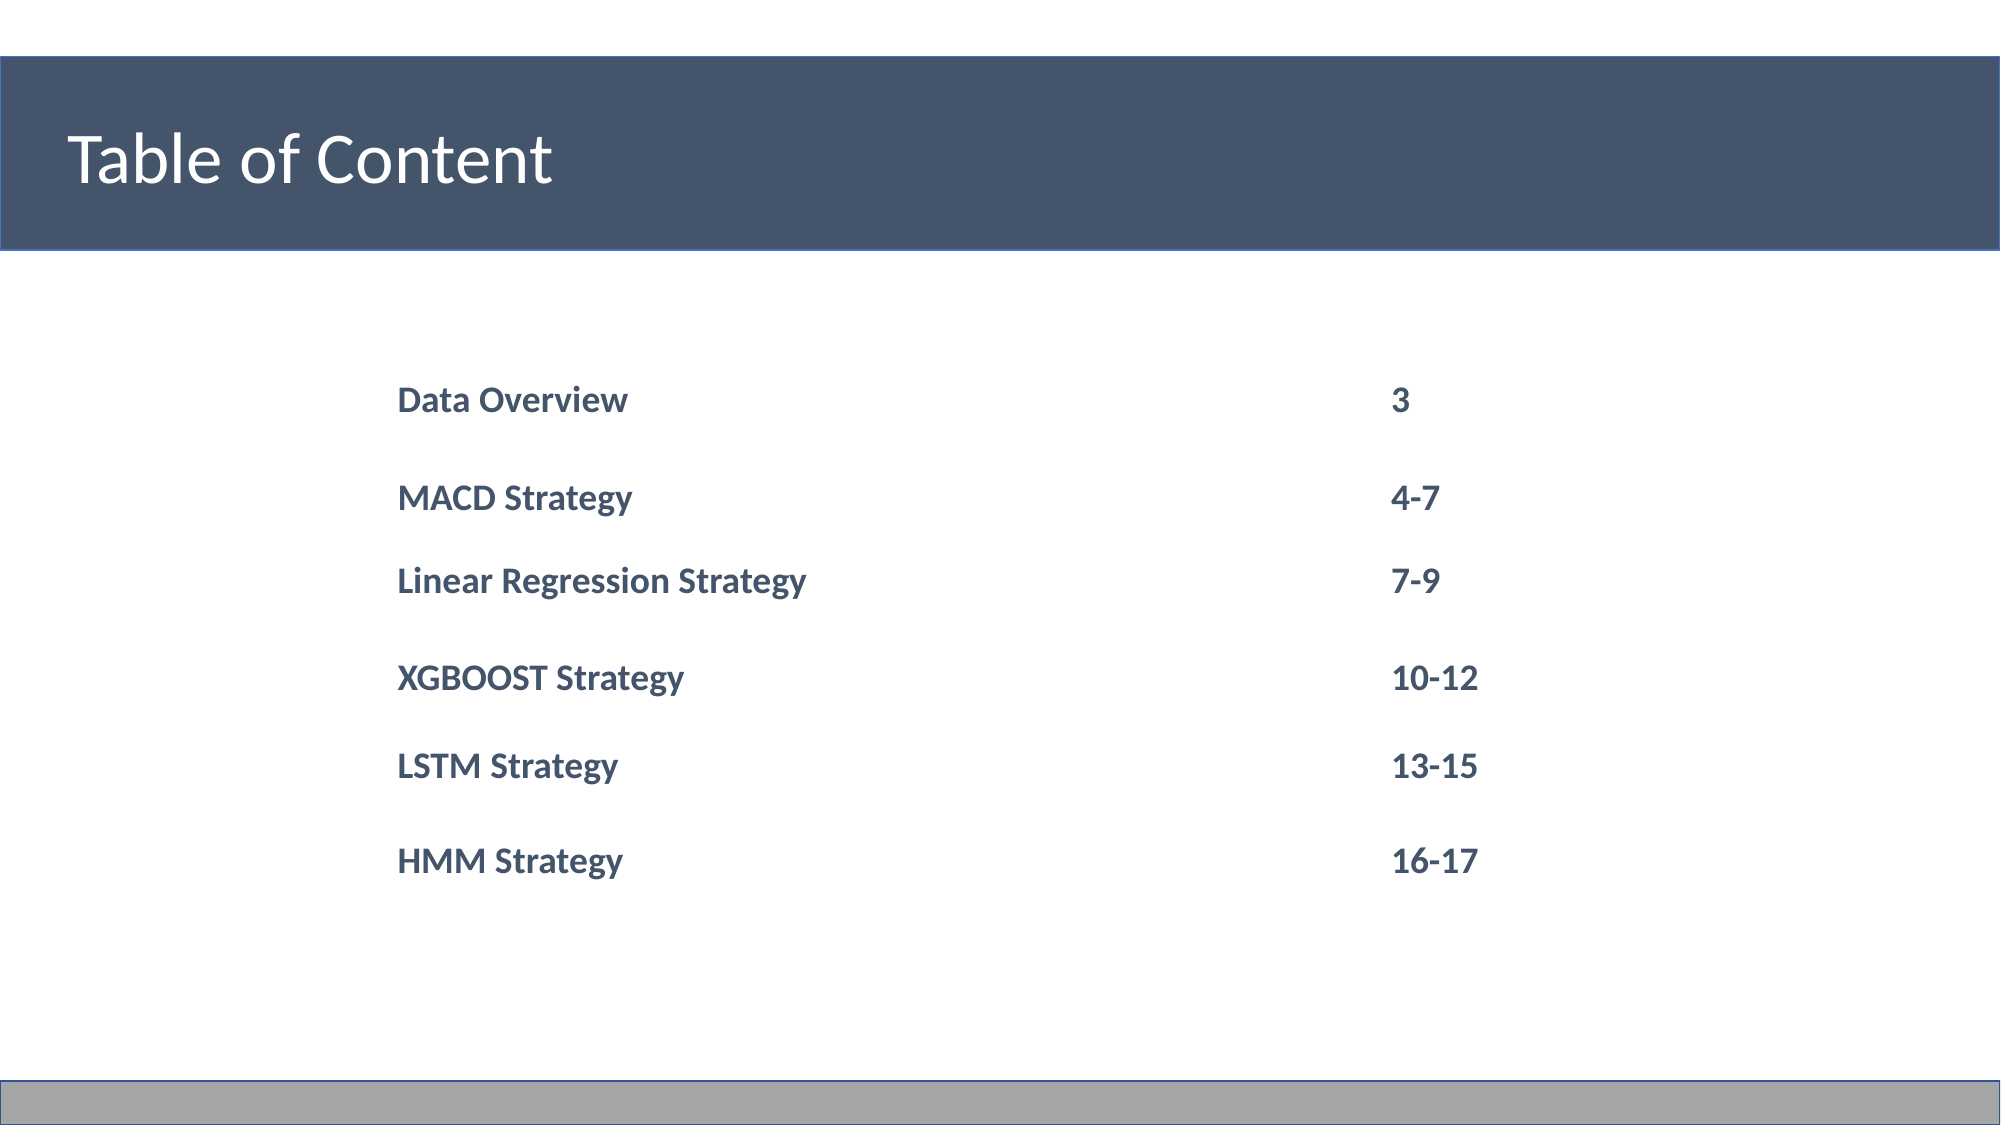

Table of Content
| Data Overview | 3 |
| --- | --- |
| MACD Strategy | 4-7 |
| Linear Regression Strategy | 7-9 |
| XGBOOST Strategy | 10-12 |
| LSTM Strategy | 13-15 |
| HMM Strategy | 16-17 |